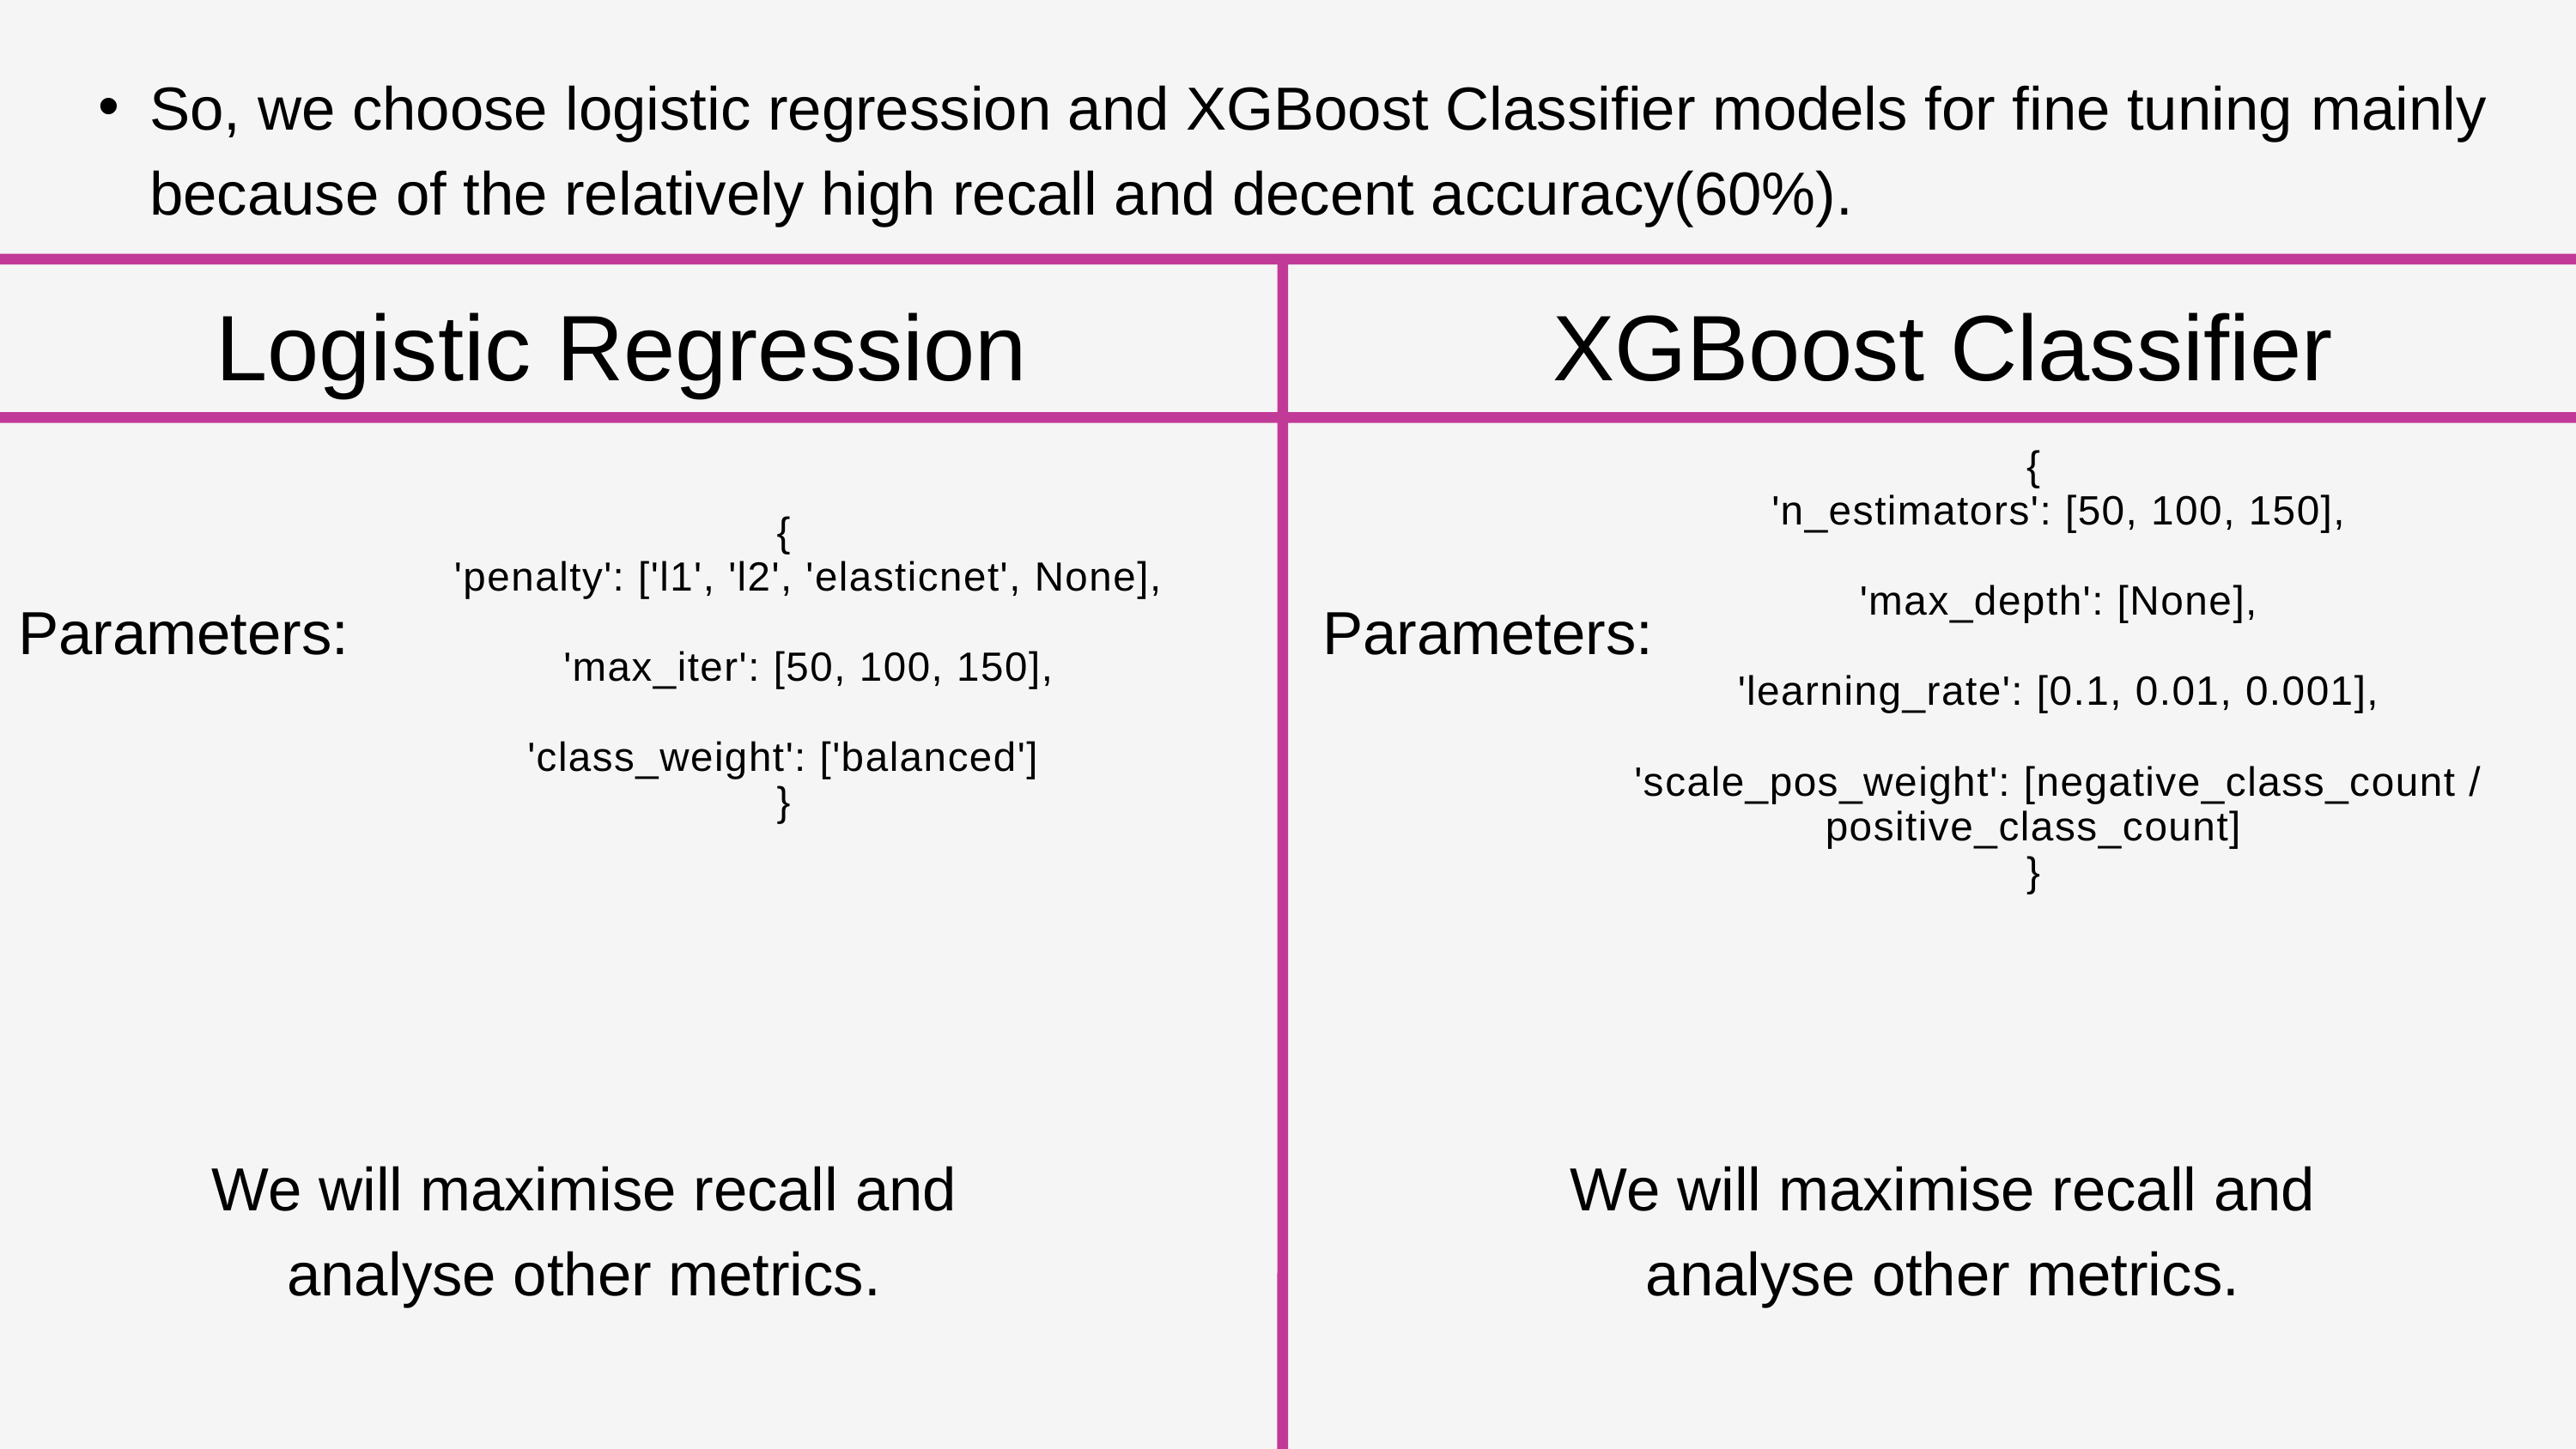

So, we choose logistic regression and XGBoost Classifier models for fine tuning mainly because of the relatively high recall and decent accuracy(60%).

Logistic Regression
XGBoost Classifier

{
    'n_estimators': [50, 100, 150],

    'max_depth': [None],

    'learning_rate': [0.1, 0.01, 0.001],

    'scale_pos_weight': [negative_class_count / positive_class_count]
}
{
    'penalty': ['l1', 'l2', 'elasticnet', None],

    'max_iter': [50, 100, 150],

'class_weight': ['balanced']
}
Parameters:
Parameters:
We will maximise recall and analyse other metrics.
We will maximise recall and analyse other metrics.